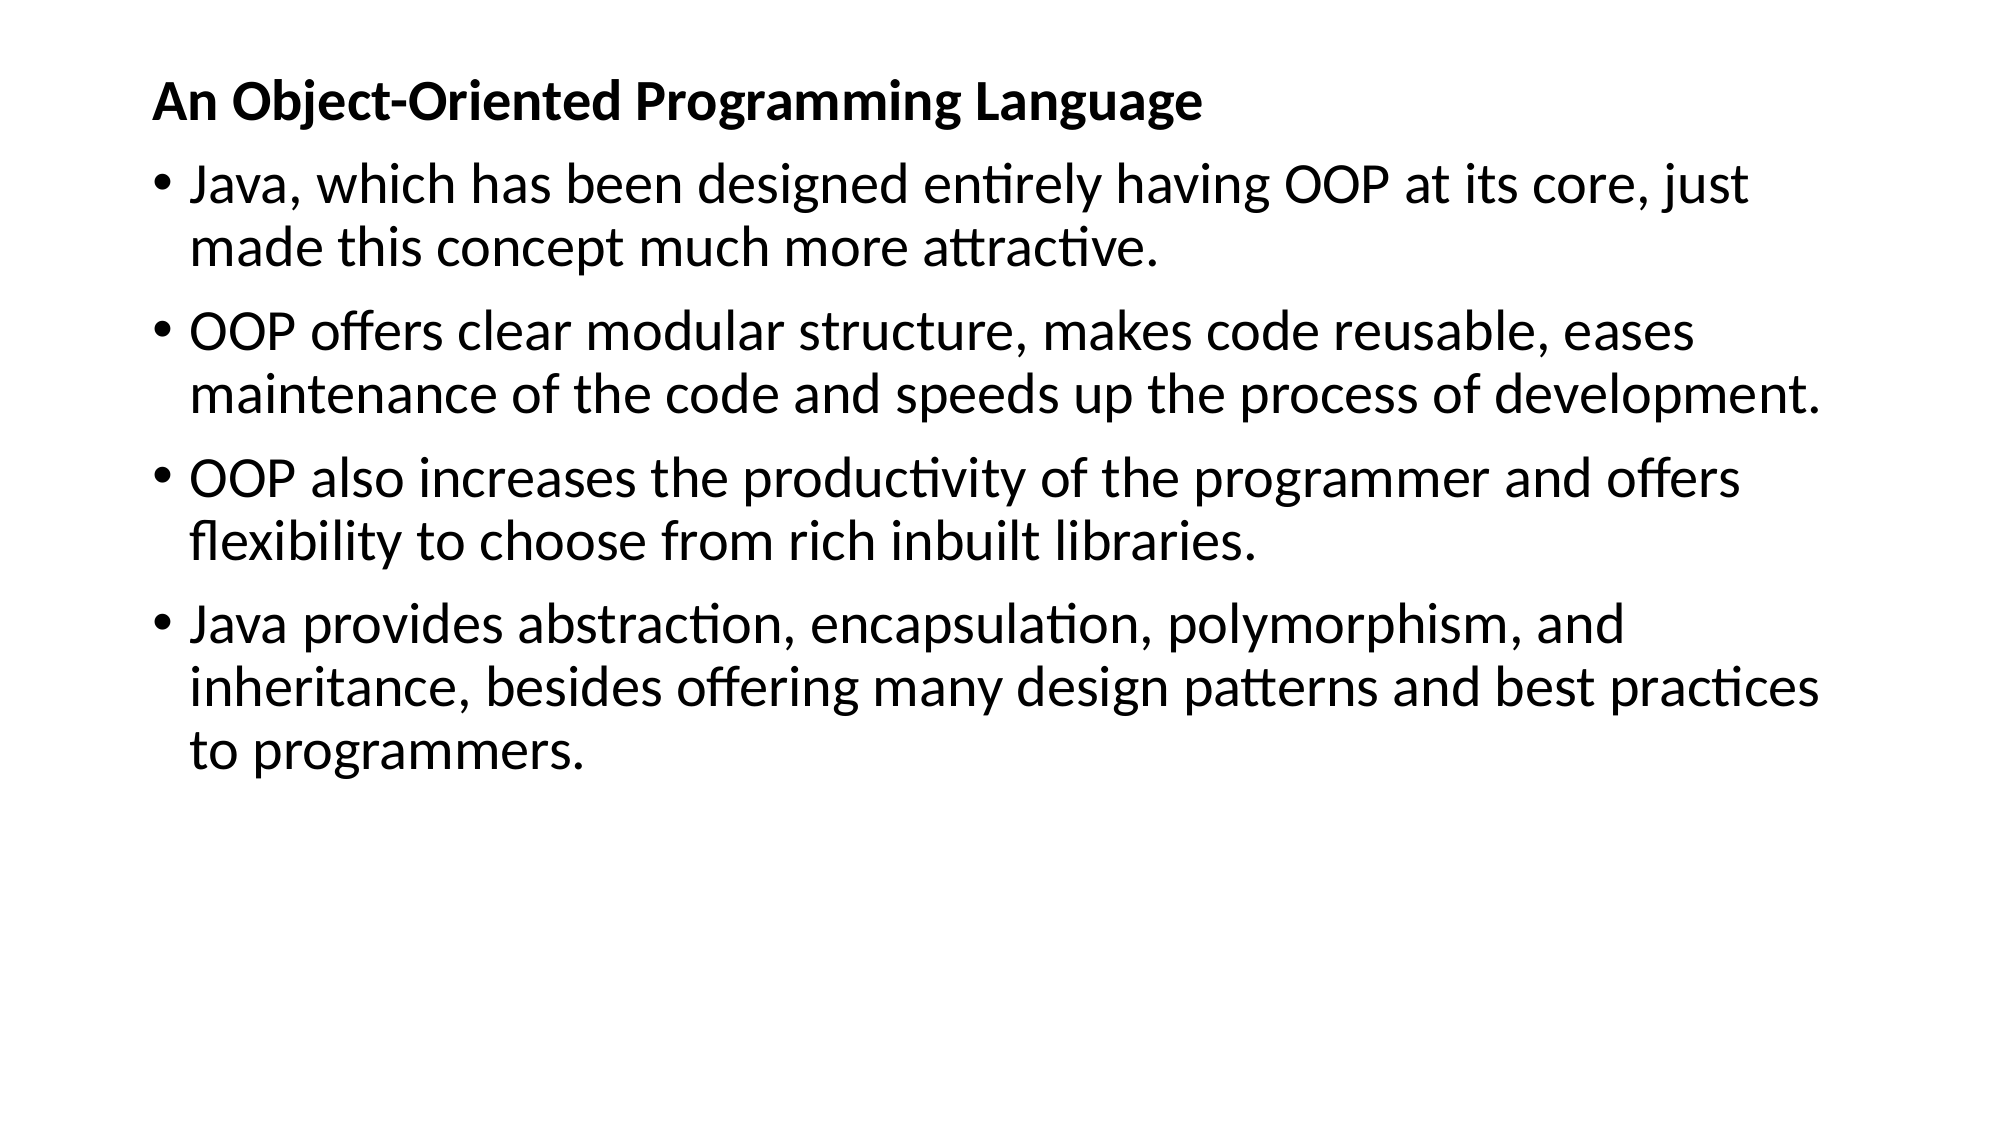

An Object-Oriented Programming Language
Java, which has been designed entirely having OOP at its core, just made this concept much more attractive.
OOP offers clear modular structure, makes code reusable, eases maintenance of the code and speeds up the process of development.
OOP also increases the productivity of the programmer and offers flexibility to choose from rich inbuilt libraries.
Java provides abstraction, encapsulation, polymorphism, and inheritance, besides offering many design patterns and best practices to programmers.